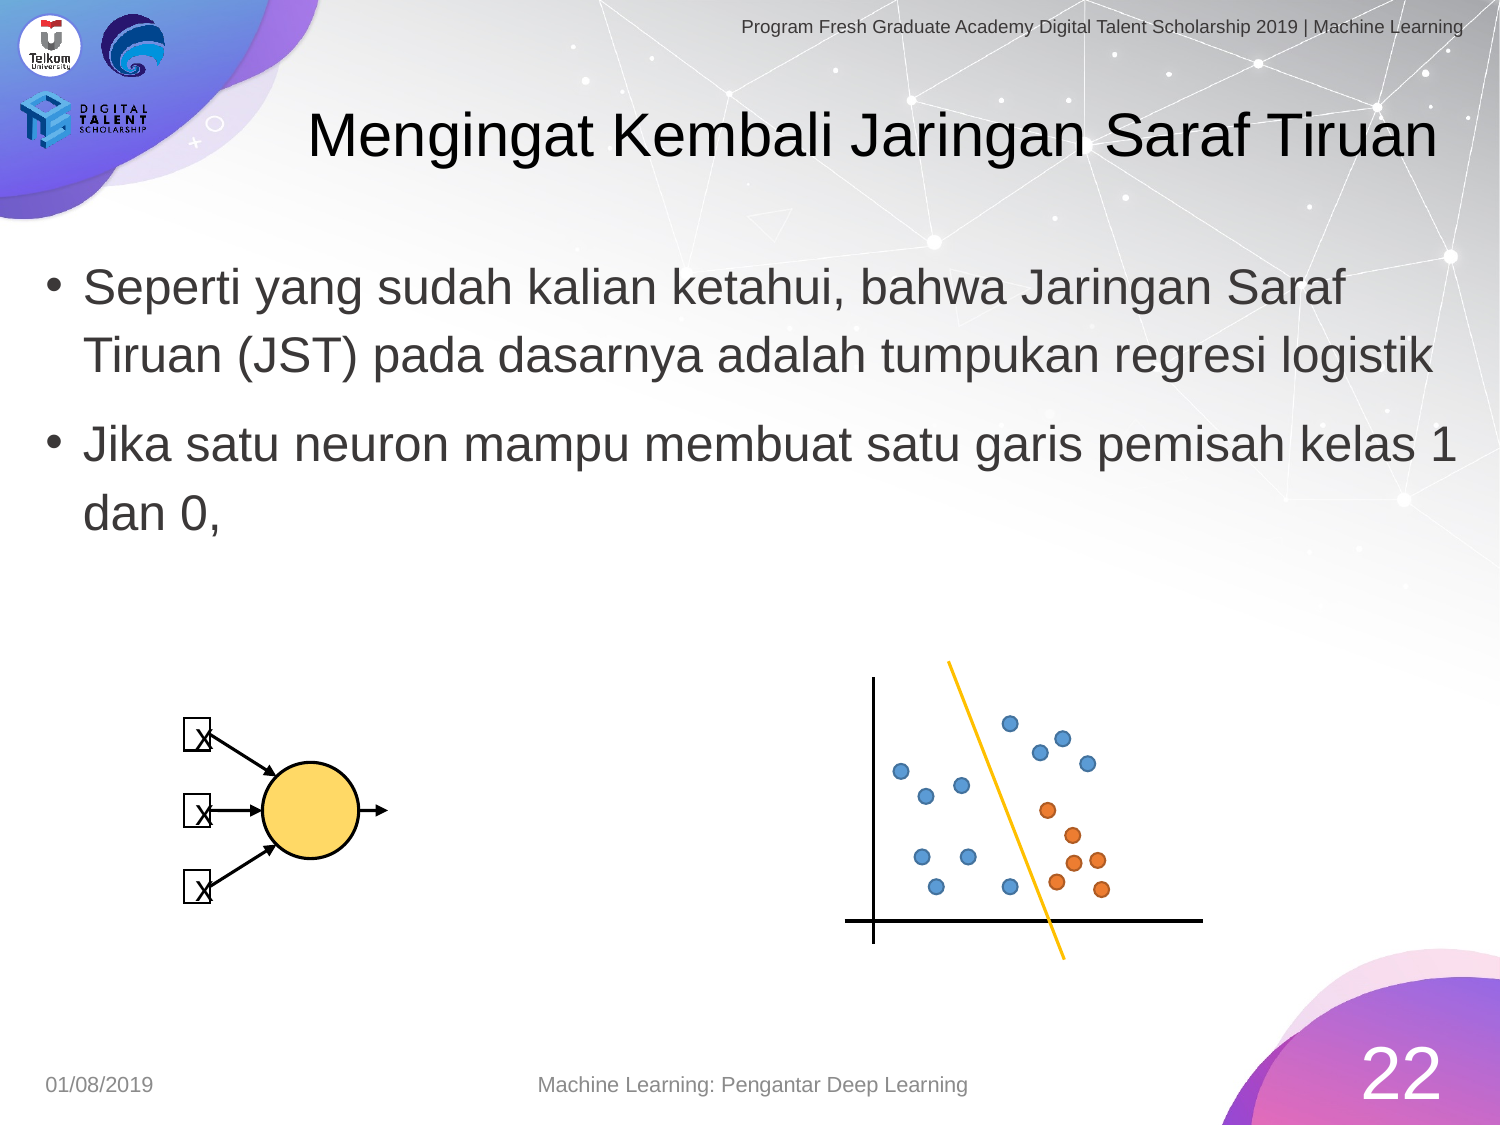

# Mengingat Kembali Jaringan Saraf Tiruan
Seperti yang sudah kalian ketahui, bahwa Jaringan Saraf Tiruan (JST) pada dasarnya adalah tumpukan regresi logistik
Jika satu neuron mampu membuat satu garis pemisah kelas 1 dan 0,

x

x
x

22
Machine Learning: Pengantar Deep Learning
01/08/2019